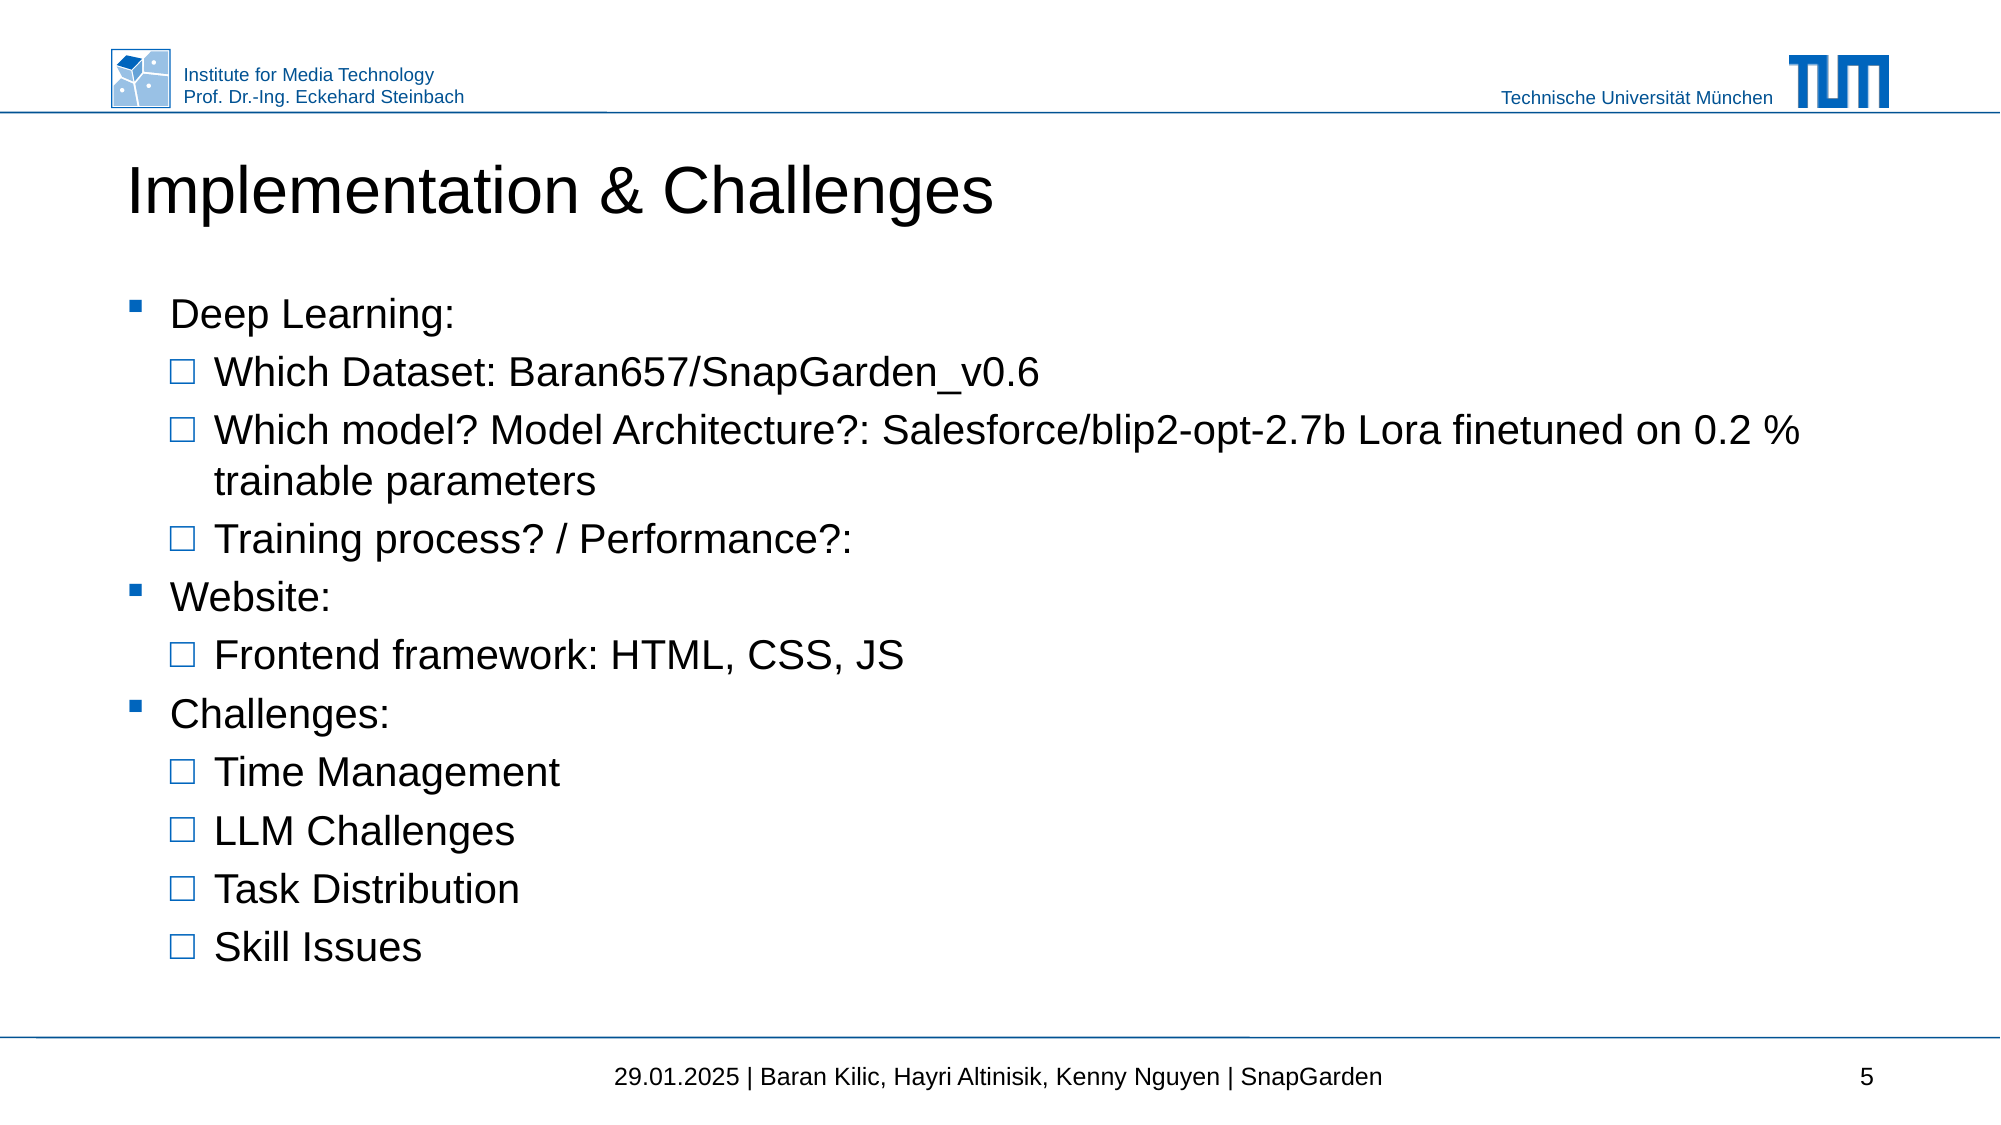

# Implementation & Challenges
Deep Learning:
Which Dataset: Baran657/SnapGarden_v0.6
Which model? Model Architecture?: Salesforce/blip2-opt-2.7b Lora finetuned on 0.2 % trainable parameters
Training process? / Performance?:
Website:
Frontend framework: HTML, CSS, JS
Challenges:
Time Management
LLM Challenges
Task Distribution
Skill Issues

29.01.2025 | Baran Kilic, Hayri Altinisik, Kenny Nguyen | SnapGarden
5